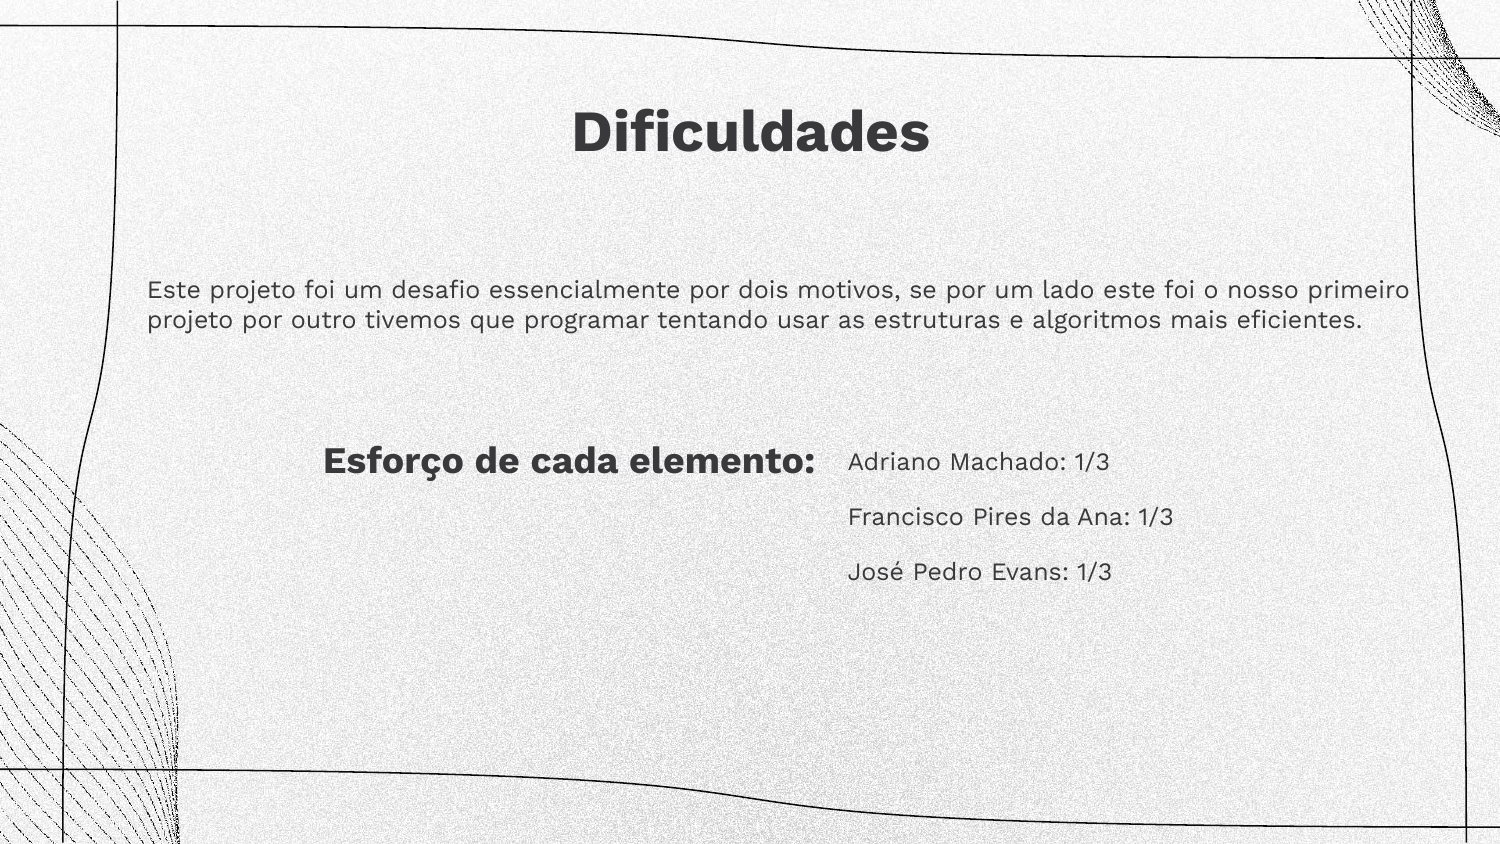

# Dificuldades
Este projeto foi um desafio essencialmente por dois motivos, se por um lado este foi o nosso primeiro projeto por outro tivemos que programar tentando usar as estruturas e algoritmos mais eficientes.
Esforço de cada elemento:
Adriano Machado: 1/3
Francisco Pires da Ana: 1/3
José Pedro Evans: 1/3